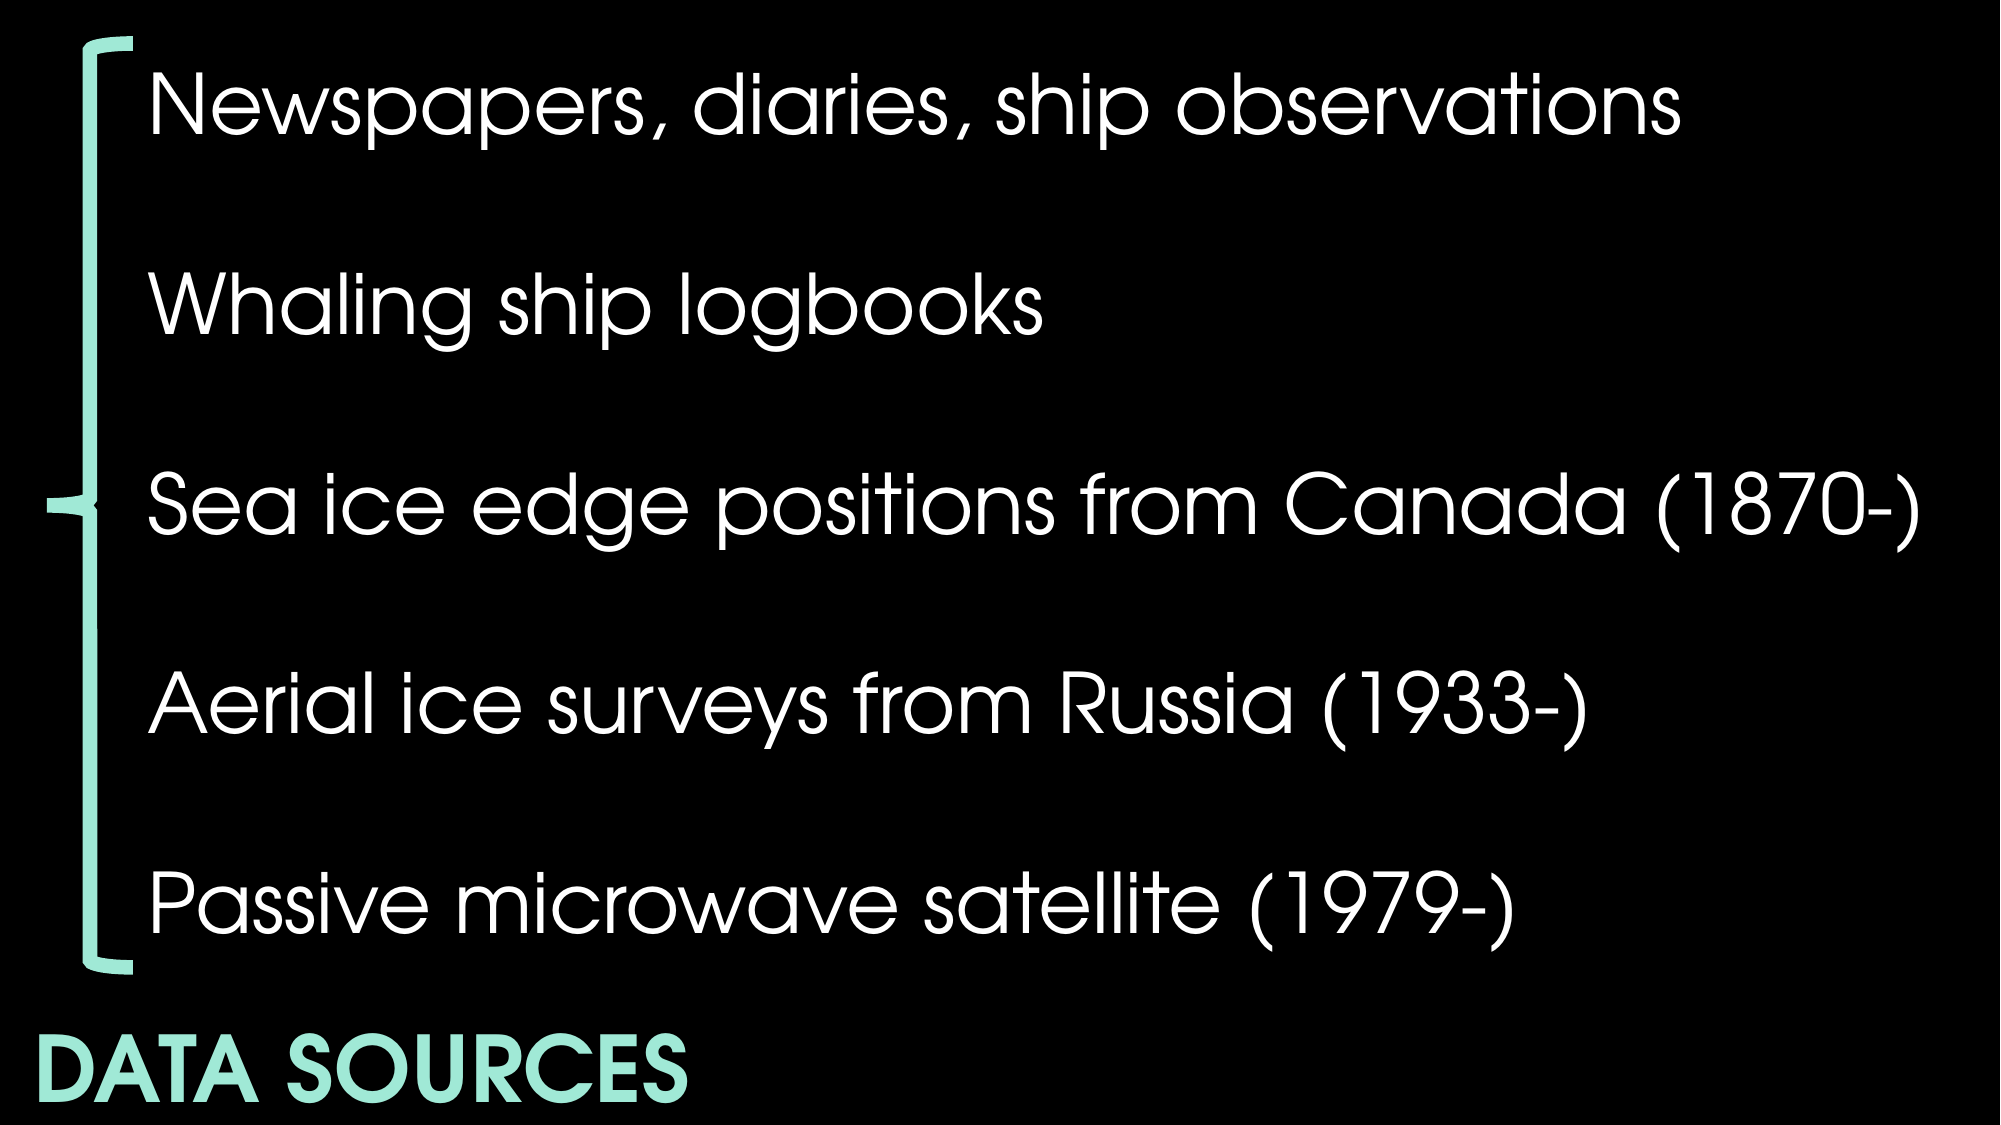

Newspapers, diaries, ship observations

Whaling ship logbooks

Sea ice edge positions from Canada (1870-)

Aerial ice surveys from Russia (1933-)

Passive microwave satellite (1979-)
DATA SOURCES